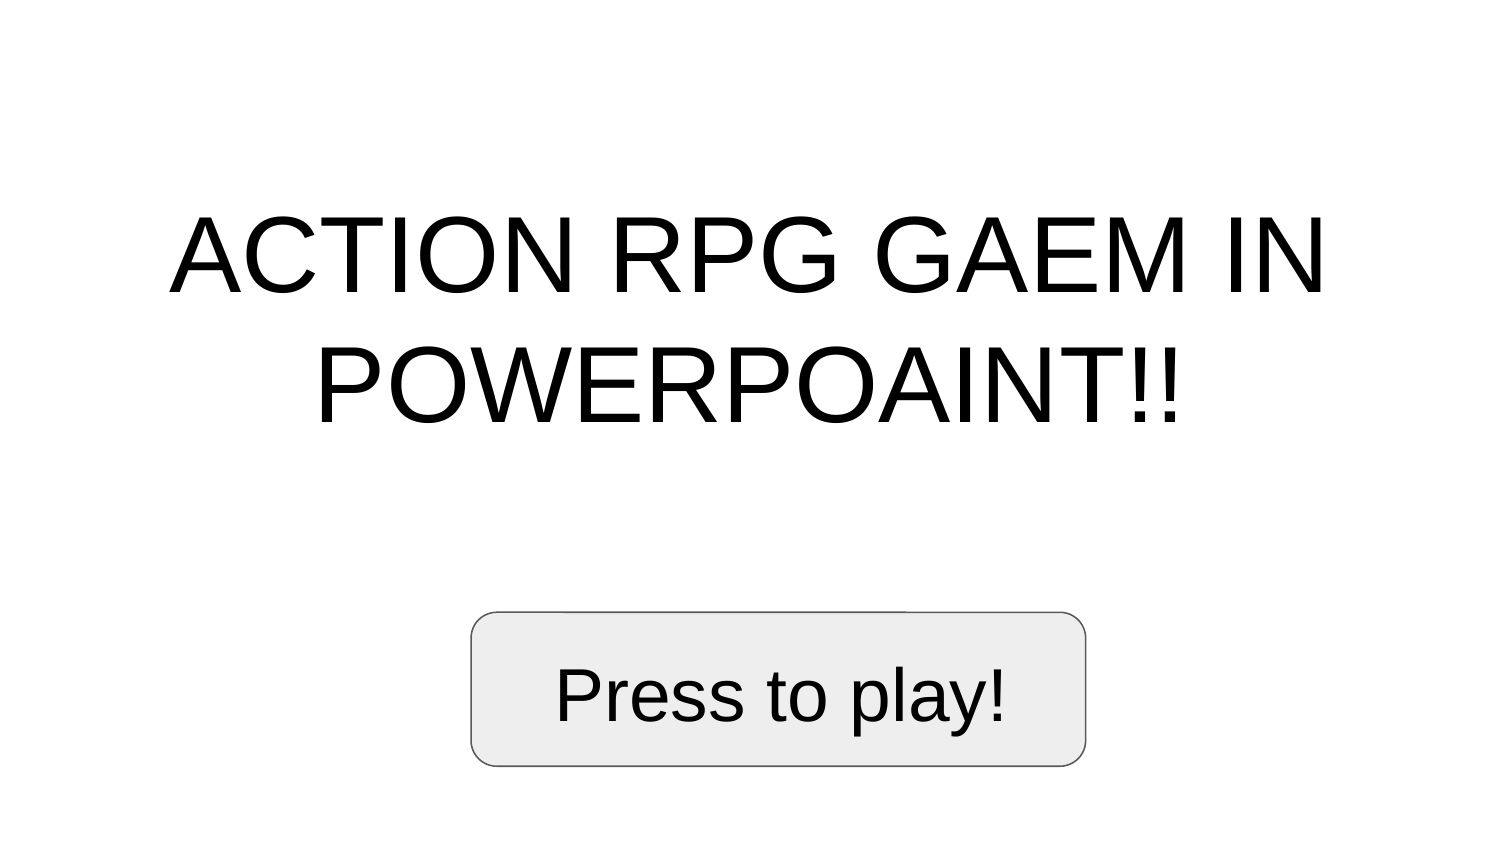

# ACTION RPG GAEM IN POWERPOAINT!!

Press to play!